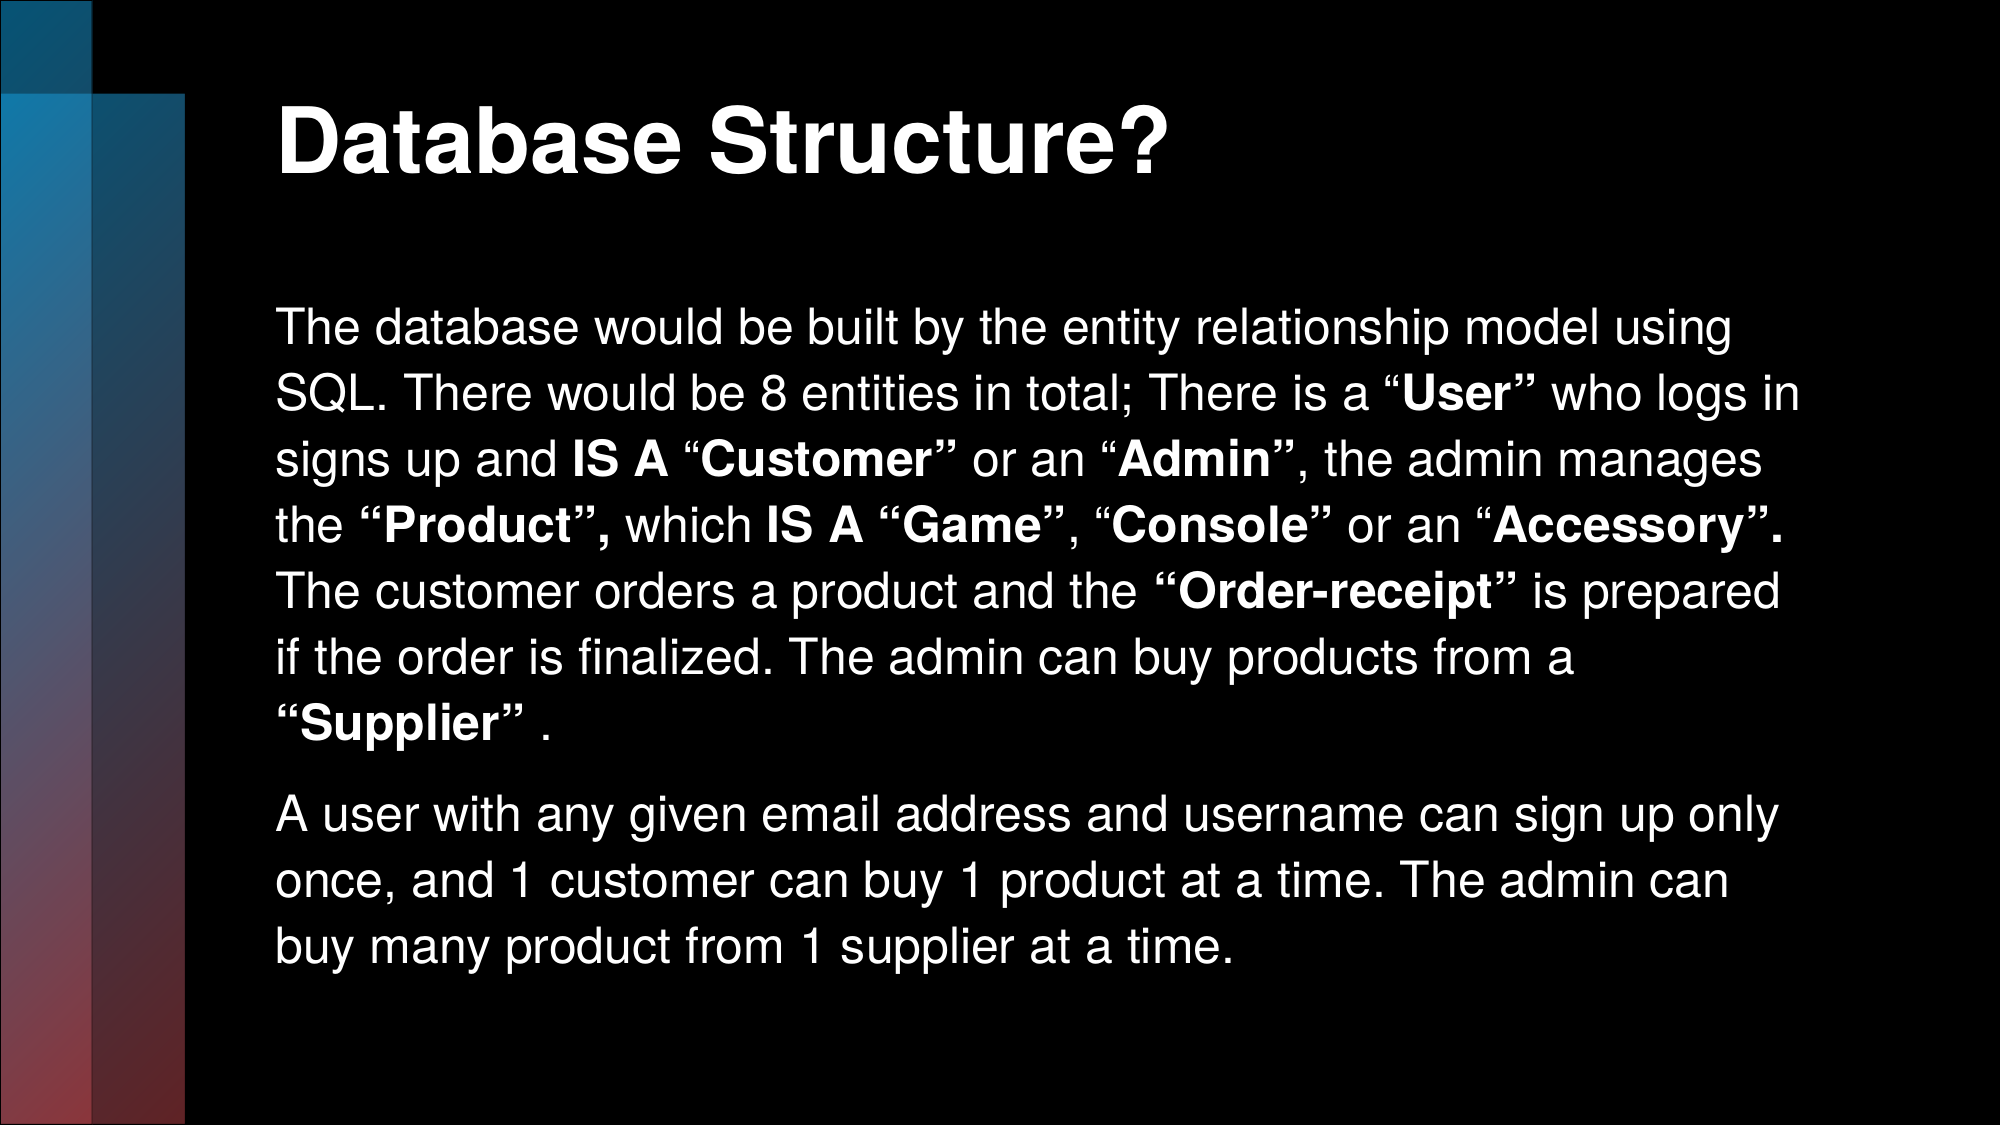

# Database Structure?
The database would be built by the entity relationship model using SQL. There would be 8 entities in total; There is a “User” who logs in signs up and IS A “Customer” or an “Admin”, the admin manages the “Product”, which IS A “Game”, “Console” or an “Accessory”. The customer orders a product and the “Order-receipt” is prepared if the order is finalized. The admin can buy products from a “Supplier” .
A user with any given email address and username can sign up only once, and 1 customer can buy 1 product at a time. The admin can buy many product from 1 supplier at a time.